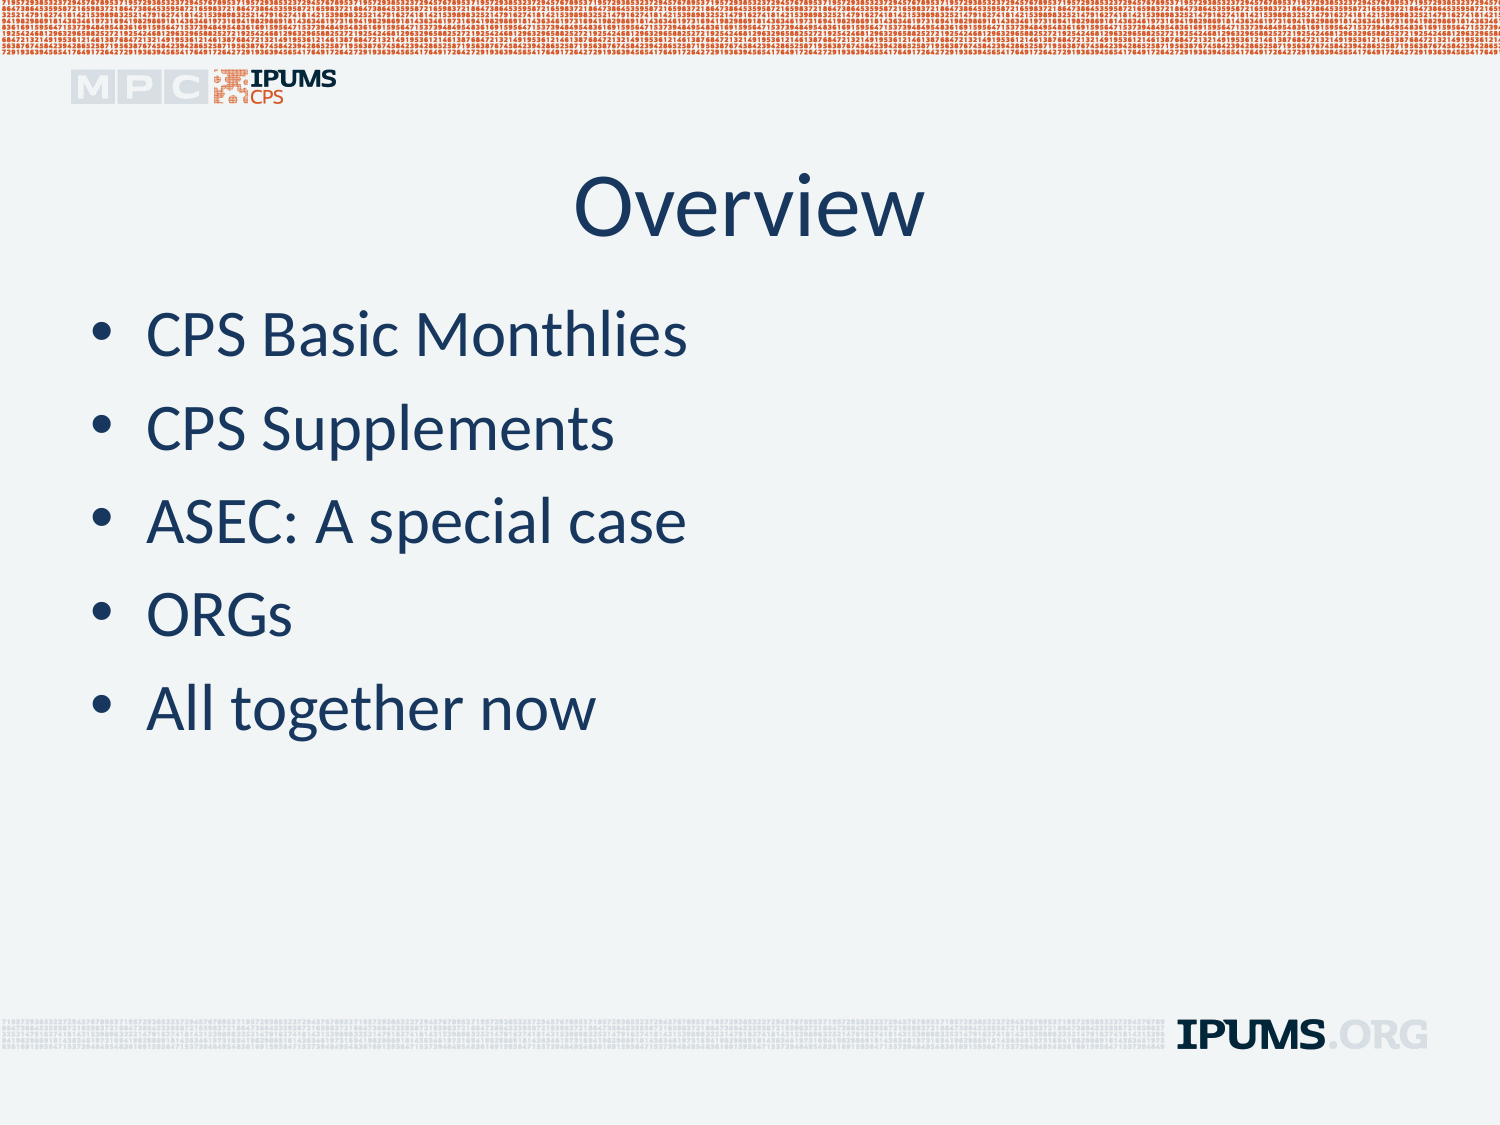

# Overview
CPS Basic Monthlies
CPS Supplements
ASEC: A special case
ORGs
All together now